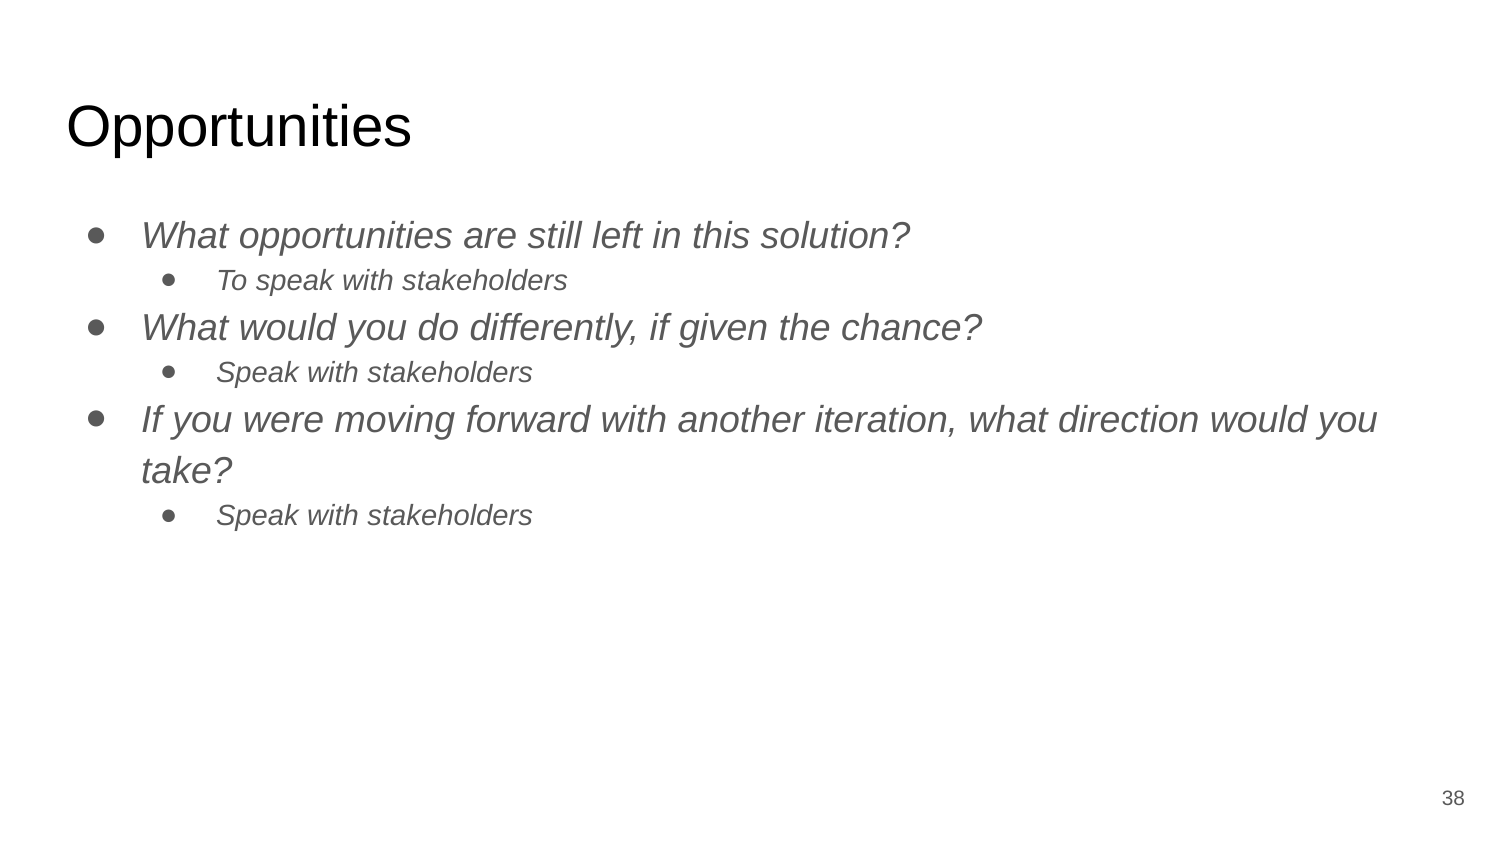

# Opportunities
What opportunities are still left in this solution?
To speak with stakeholders
What would you do differently, if given the chance?
Speak with stakeholders
If you were moving forward with another iteration, what direction would you take?
Speak with stakeholders
38